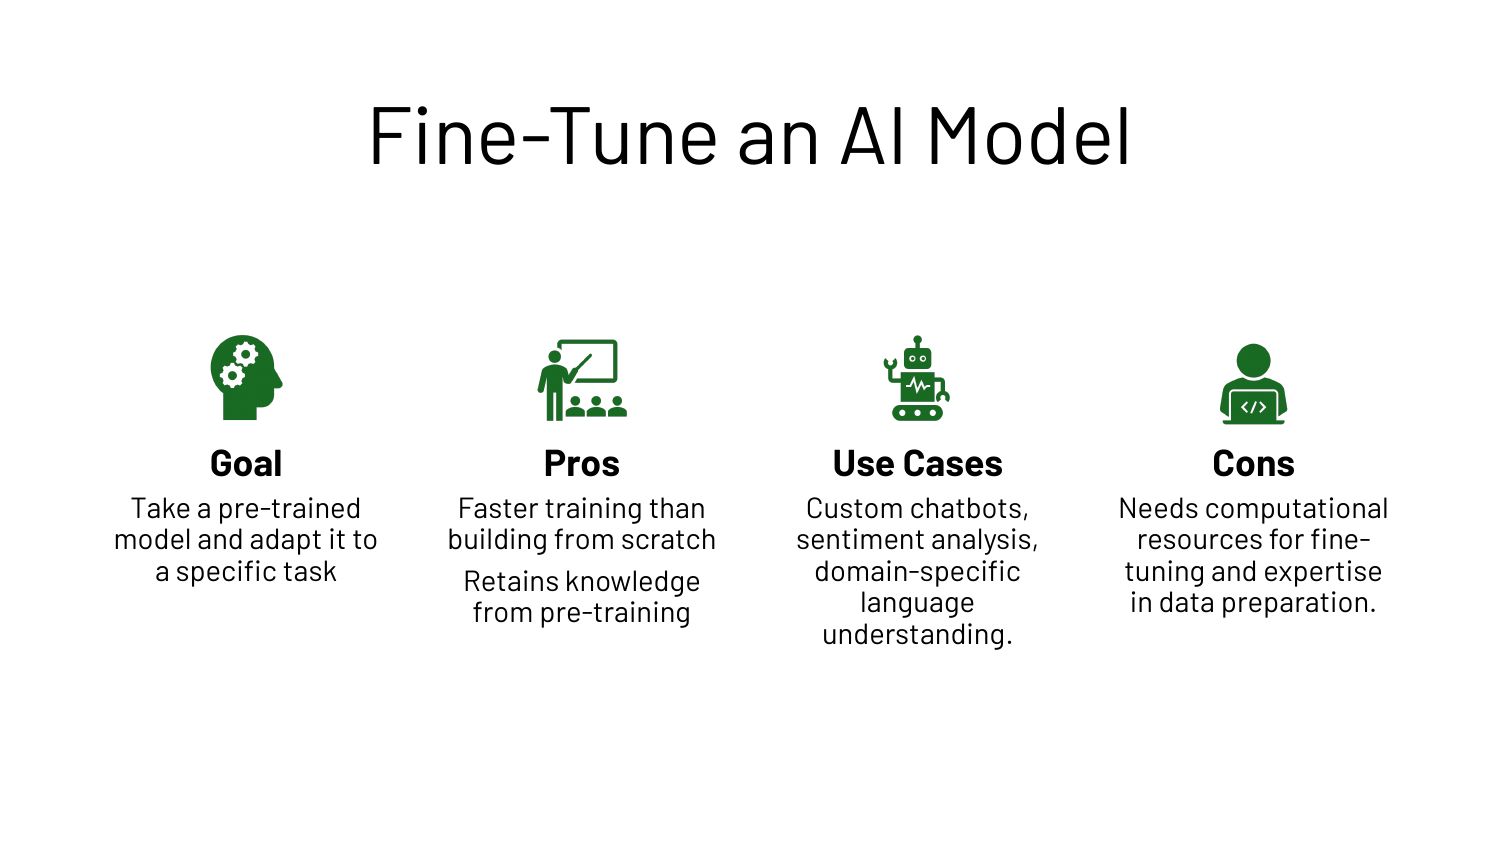

# Fine-Tune an AI Model
Goal
Take a pre-trained model and adapt it to a specific task
Pros
Faster training than building from scratch
Retains knowledge from pre-training
Use Cases
Custom chatbots, sentiment analysis, domain-specific language understanding.
Cons
Needs computational resources for fine-tuning and expertise in data preparation.